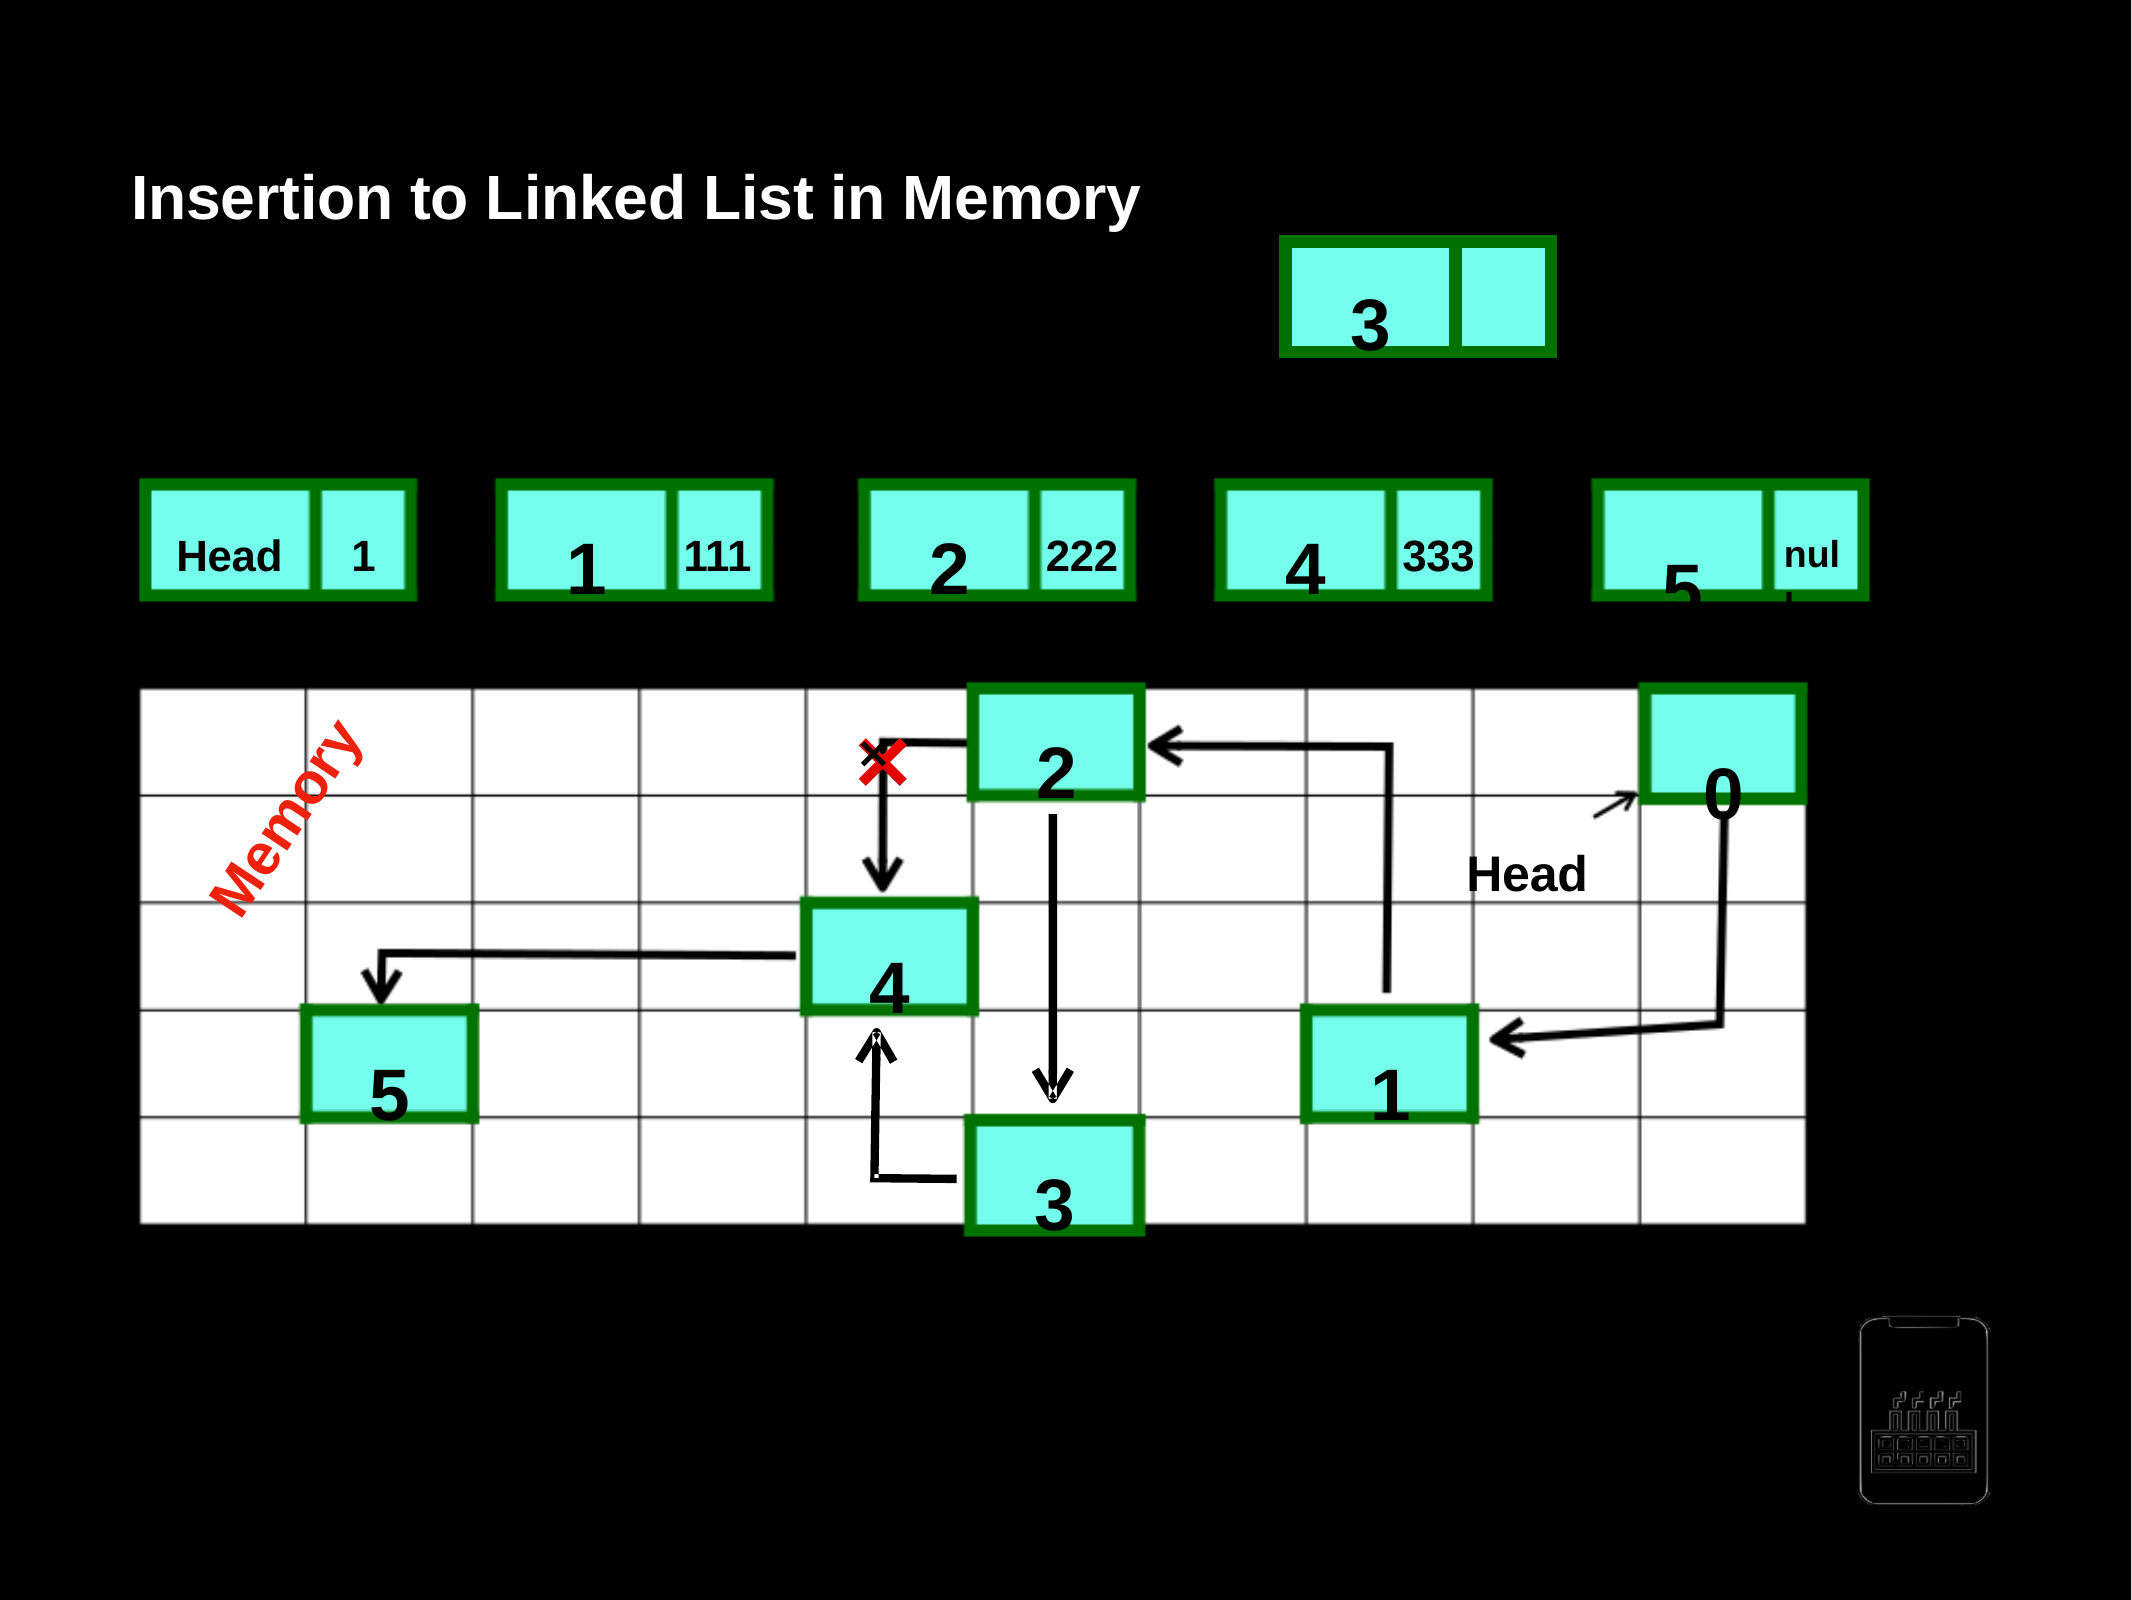

Insertion to Linked List in Memory

3
Insert a new node after a node
5

1
2
4
Head
1
111
222
333
null
0

2
❌

Memory

Head
4

5
1
3

AppMillers
www.appmillers.com